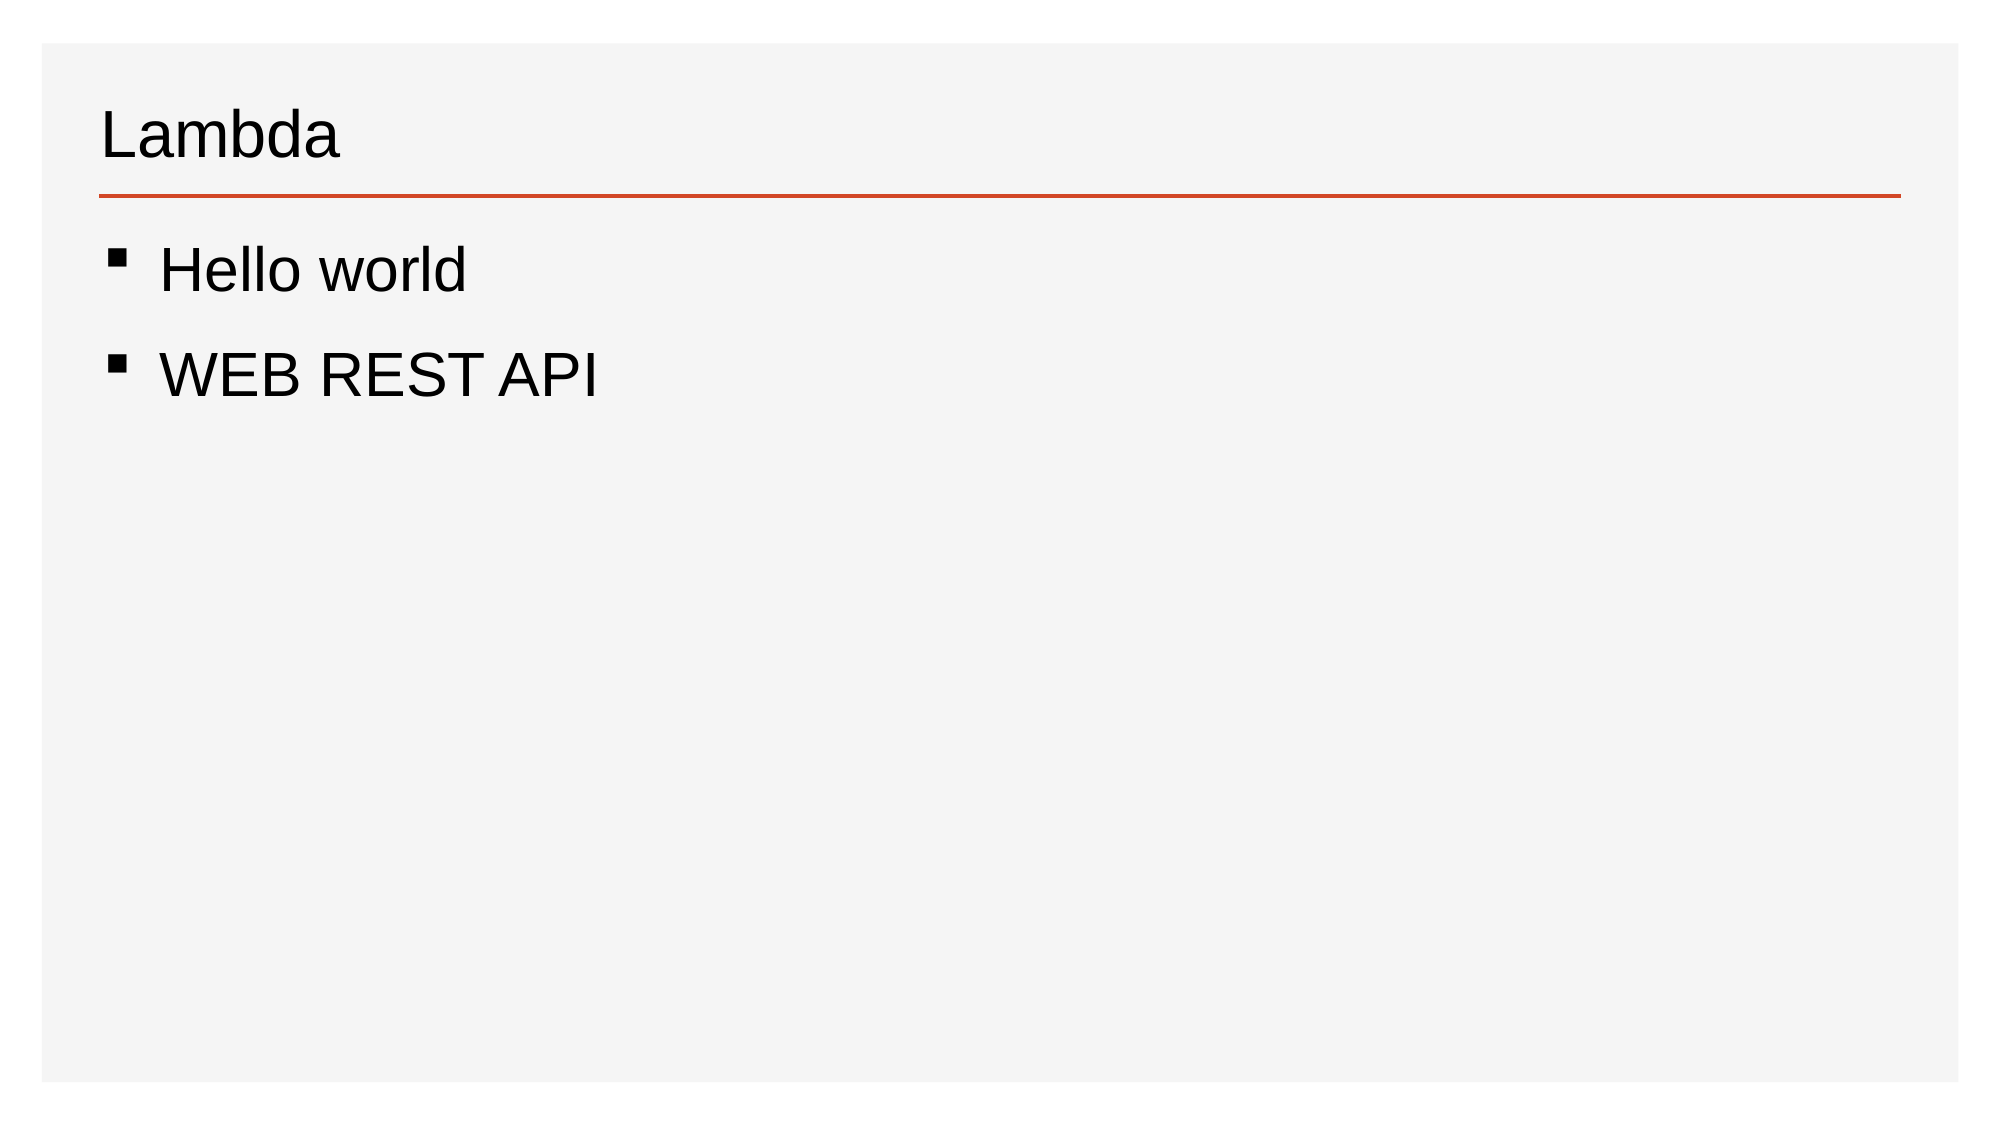

# Lambda
Hello world
WEB REST API